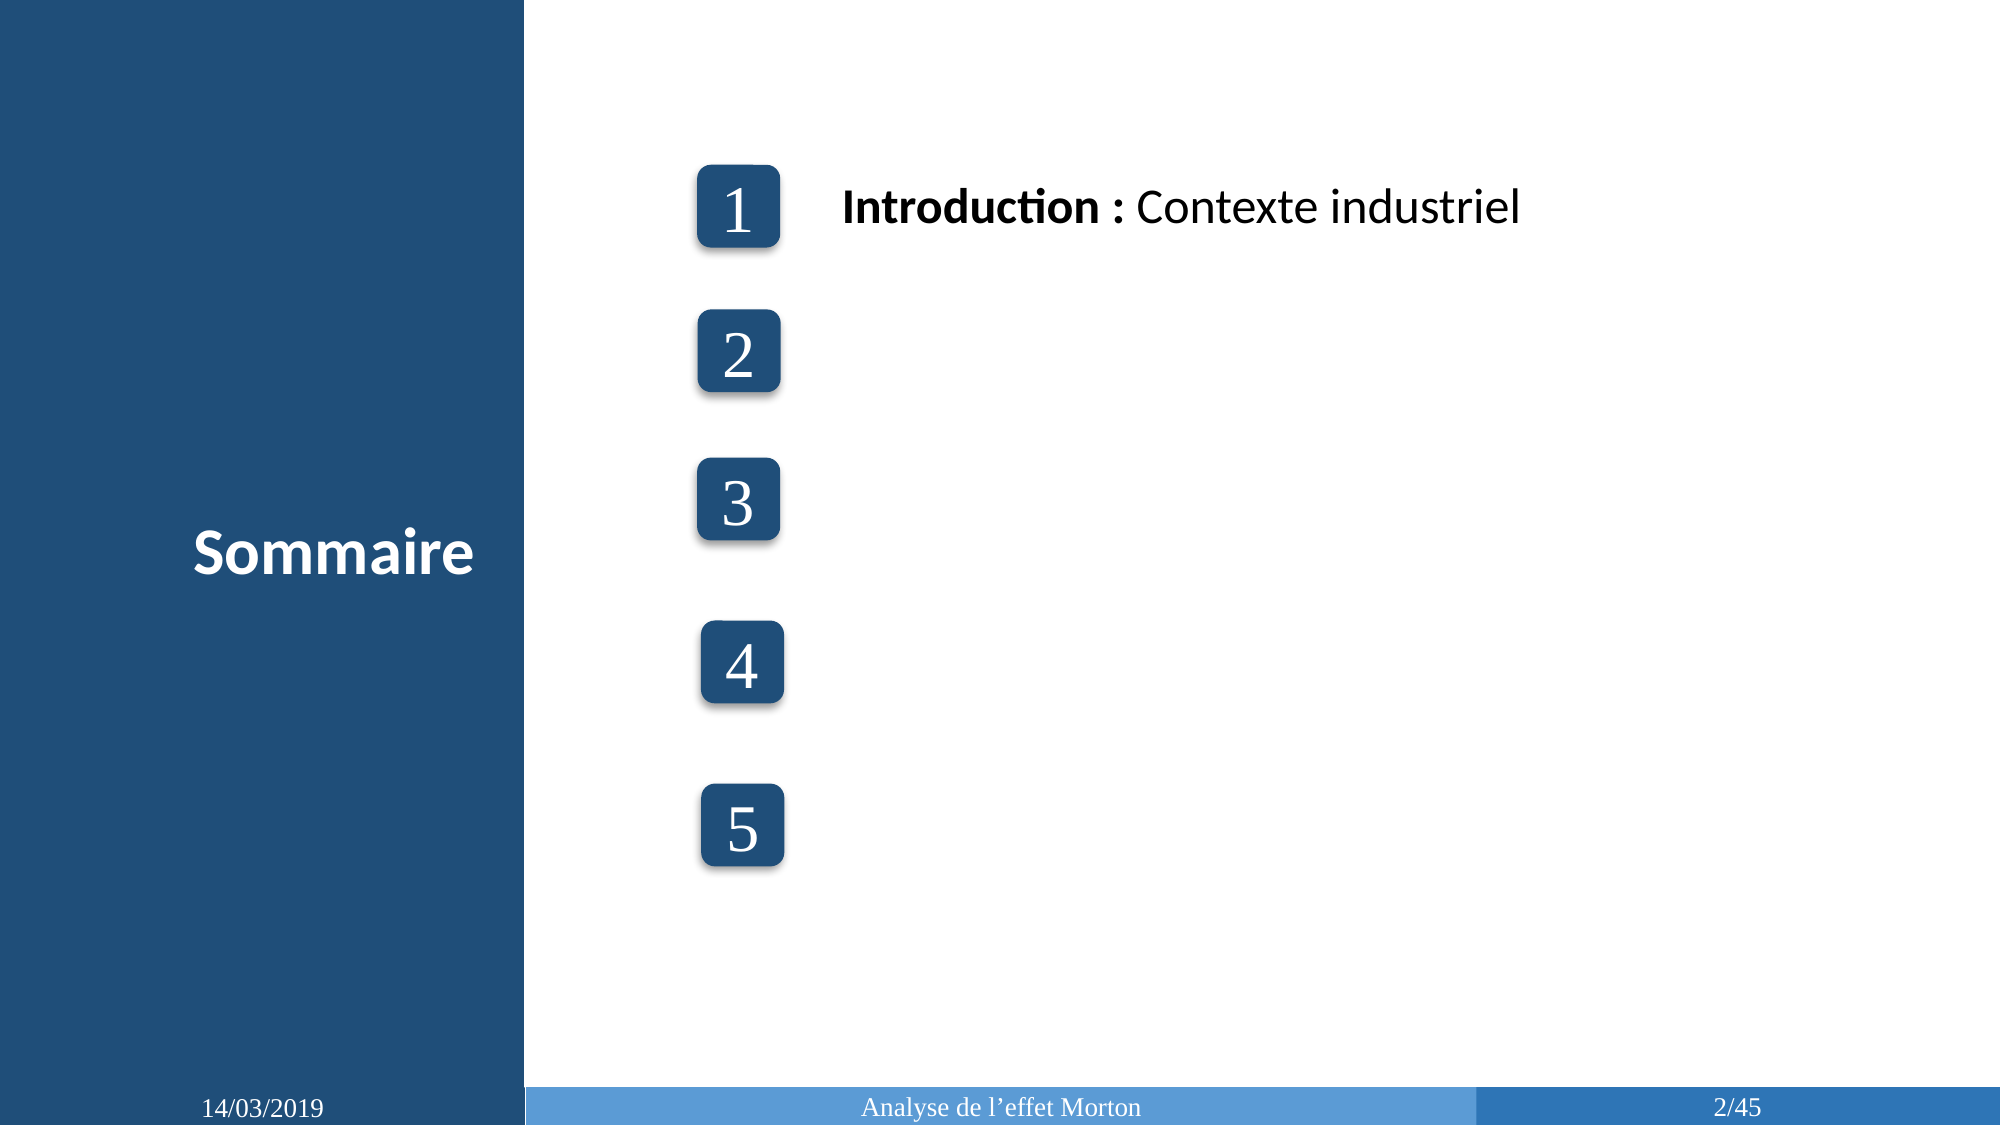

1
Introduction : Contexte industriel
2
3
Sommaire
4
5
Analyse de l’effet Morton
2/45
14/03/2019